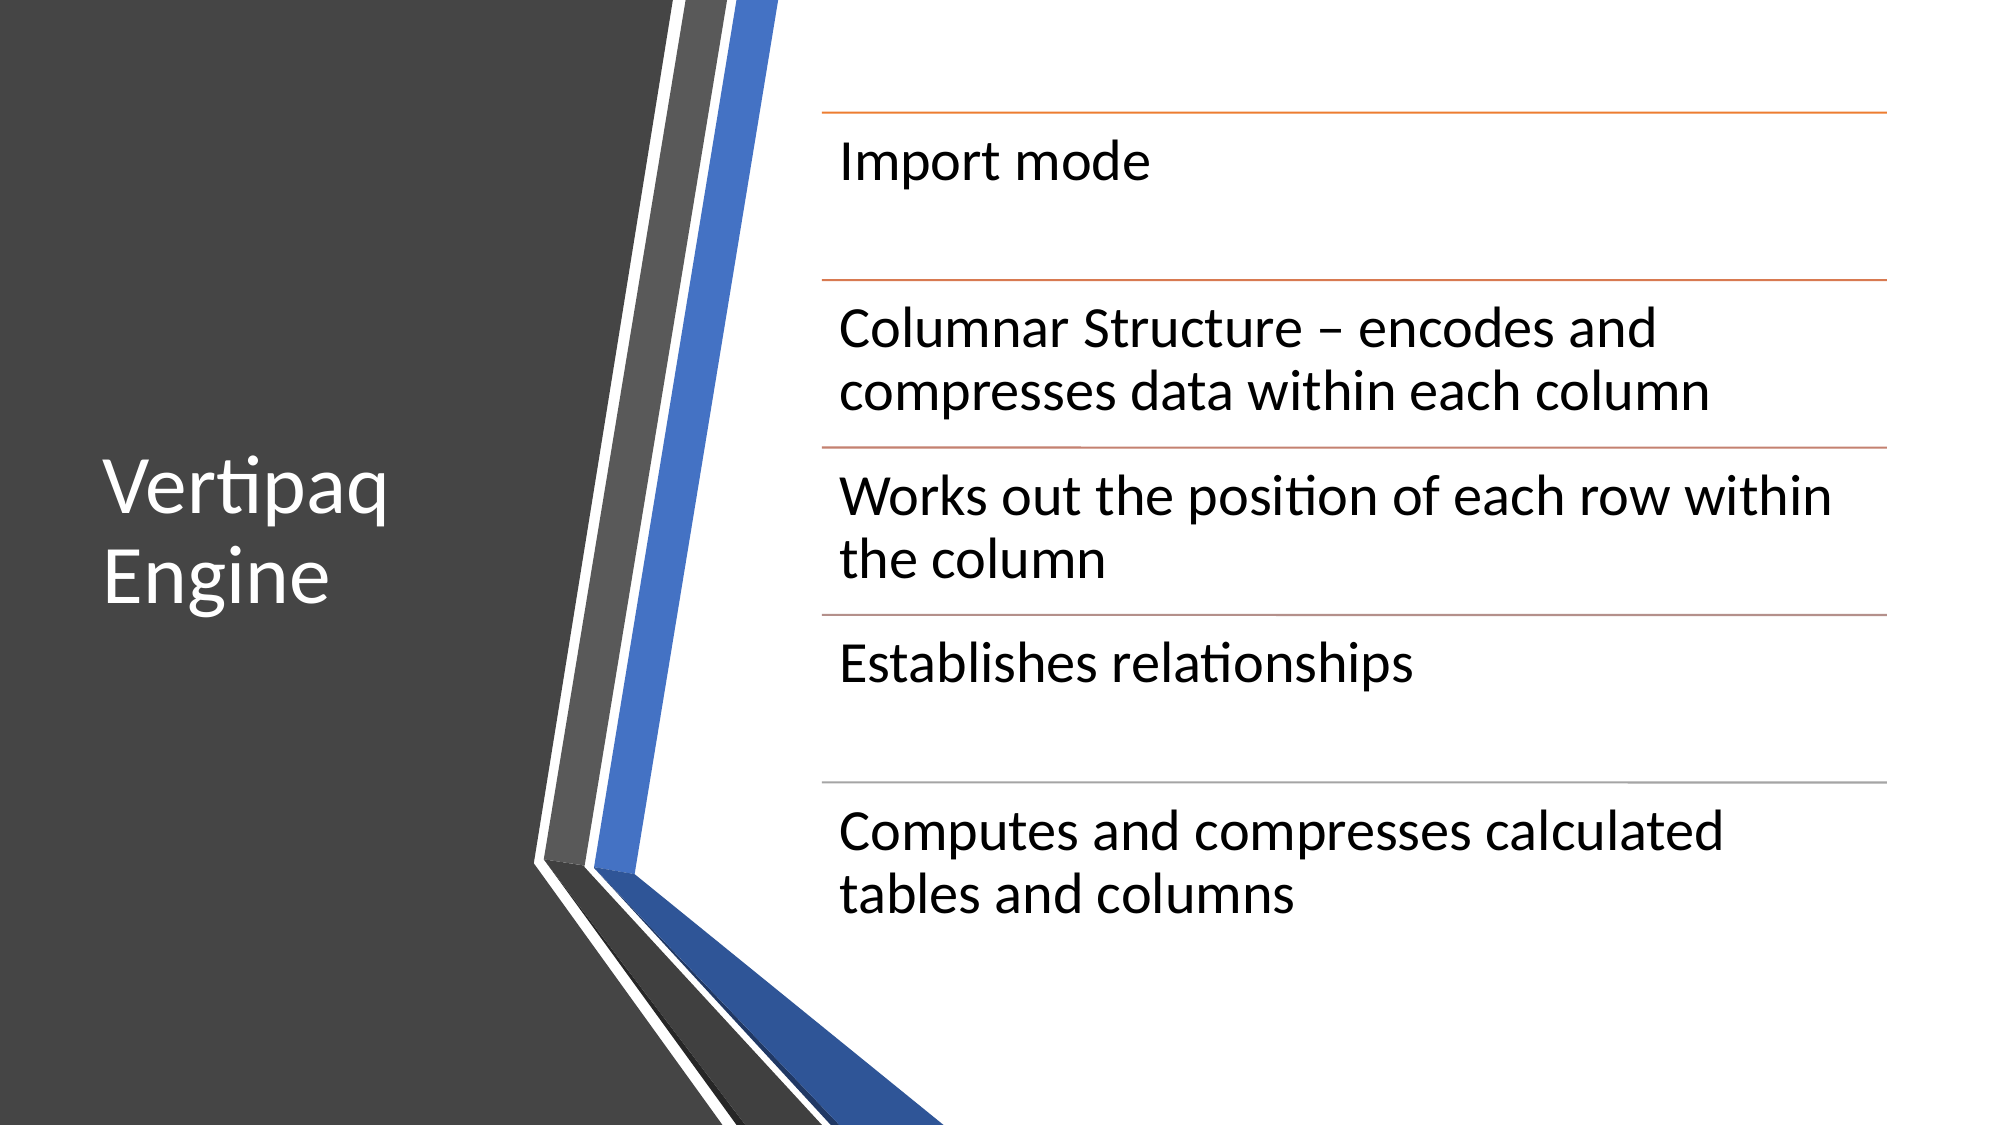

# Vertipaq Engine
Import mode
Columnar Structure – encodes and compresses data within each column
Works out the position of each row within the column
Establishes relationships
Computes and compresses calculated tables and columns